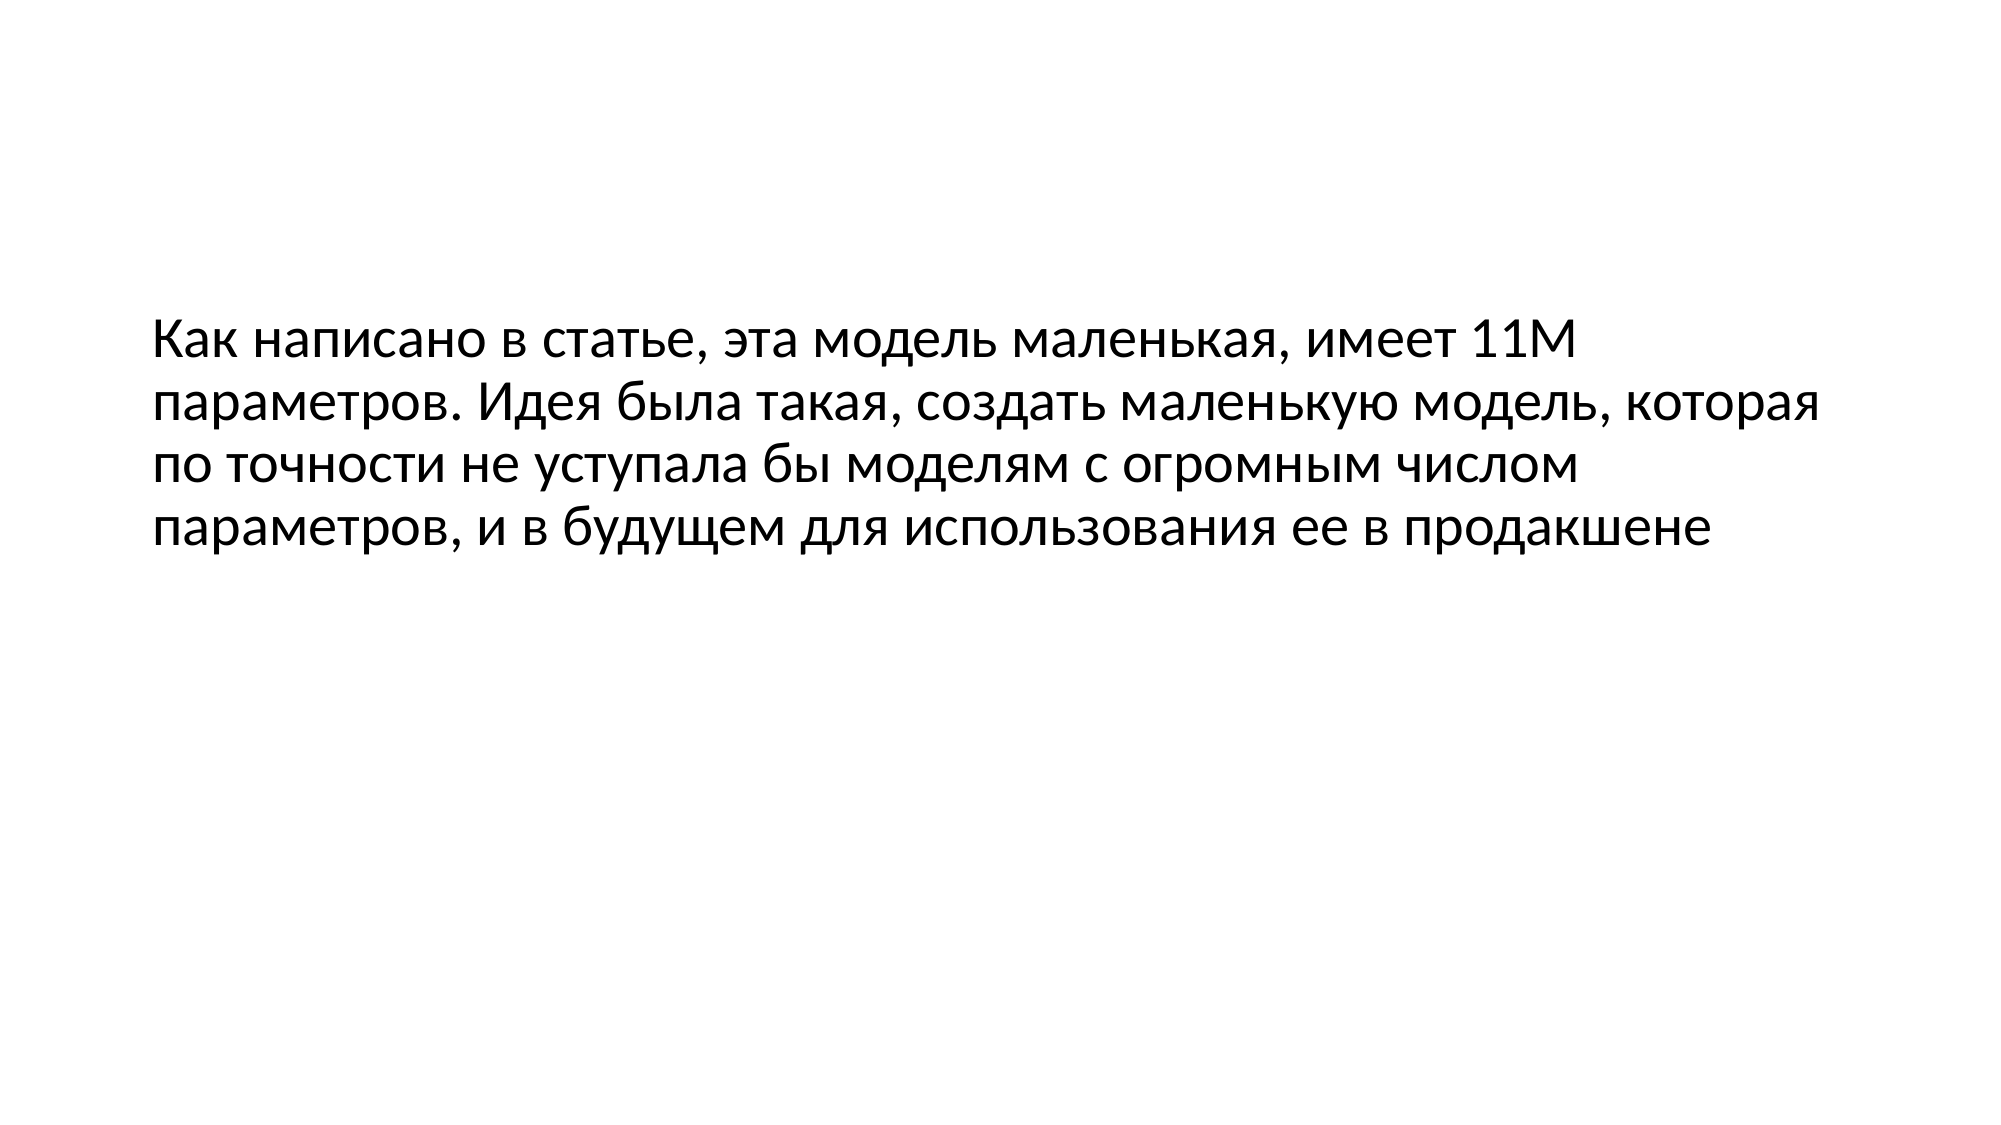

#
Как написано в статье, эта модель маленькая, имеет 11М параметров. Идея была такая, создать маленькую модель, которая по точности не уступала бы моделям с огромным числом параметров, и в будущем для использования ее в продакшене